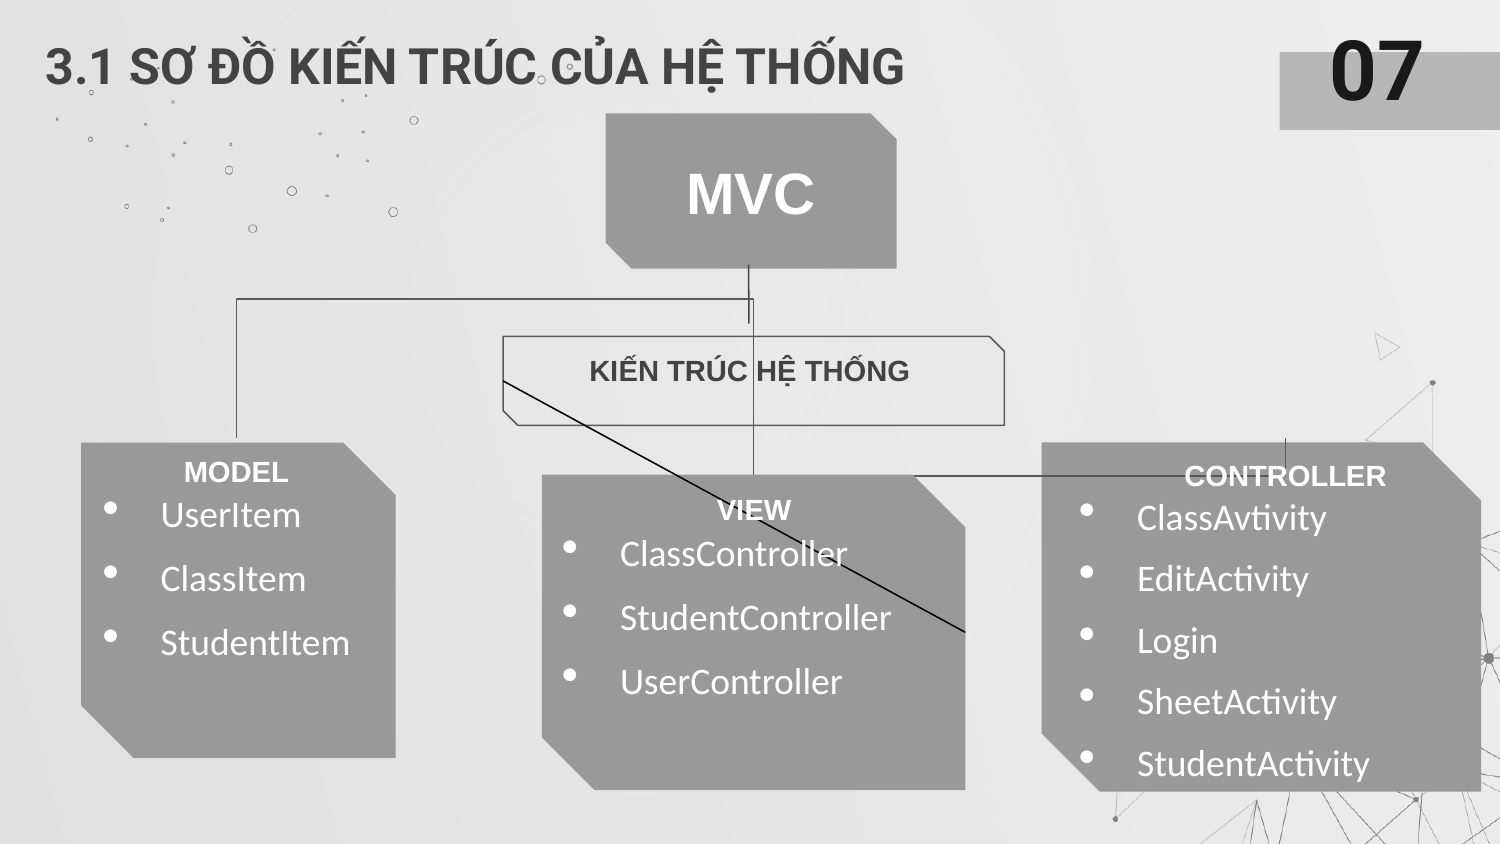

07

# 3.1 SƠ ĐỒ KIẾN TRÚC CỦA HỆ THỐNG

MVC

KIẾN TRÚC HỆ THỐNG
MODEL
UserItem
ClassItem
StudentItem

CONTROLLER
ClassAvtivity
EditActivity
Login
SheetActivity
StudentActivity

VIEW
ClassController
StudentController
UserController